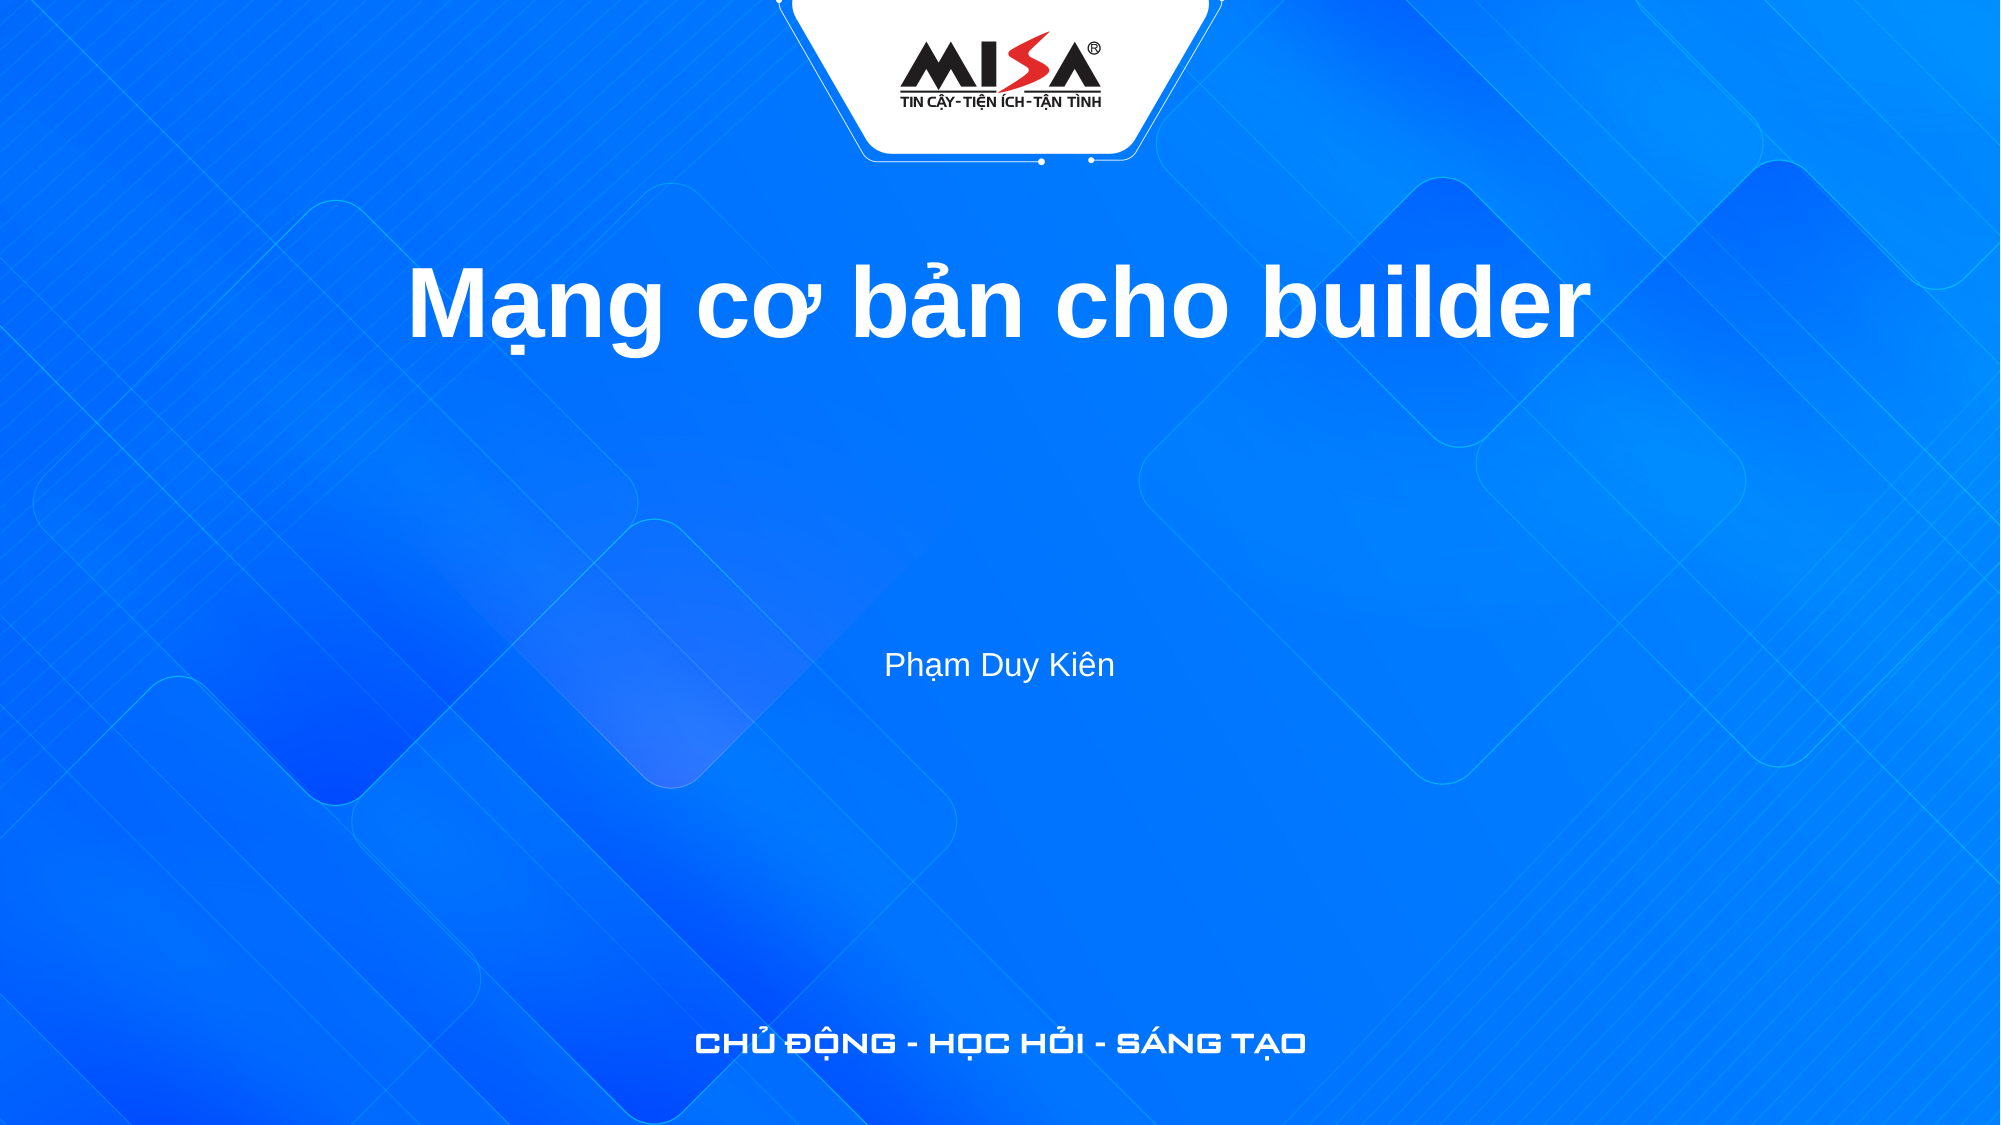

# Mạng cơ bản cho builder
Phạm Duy Kiên